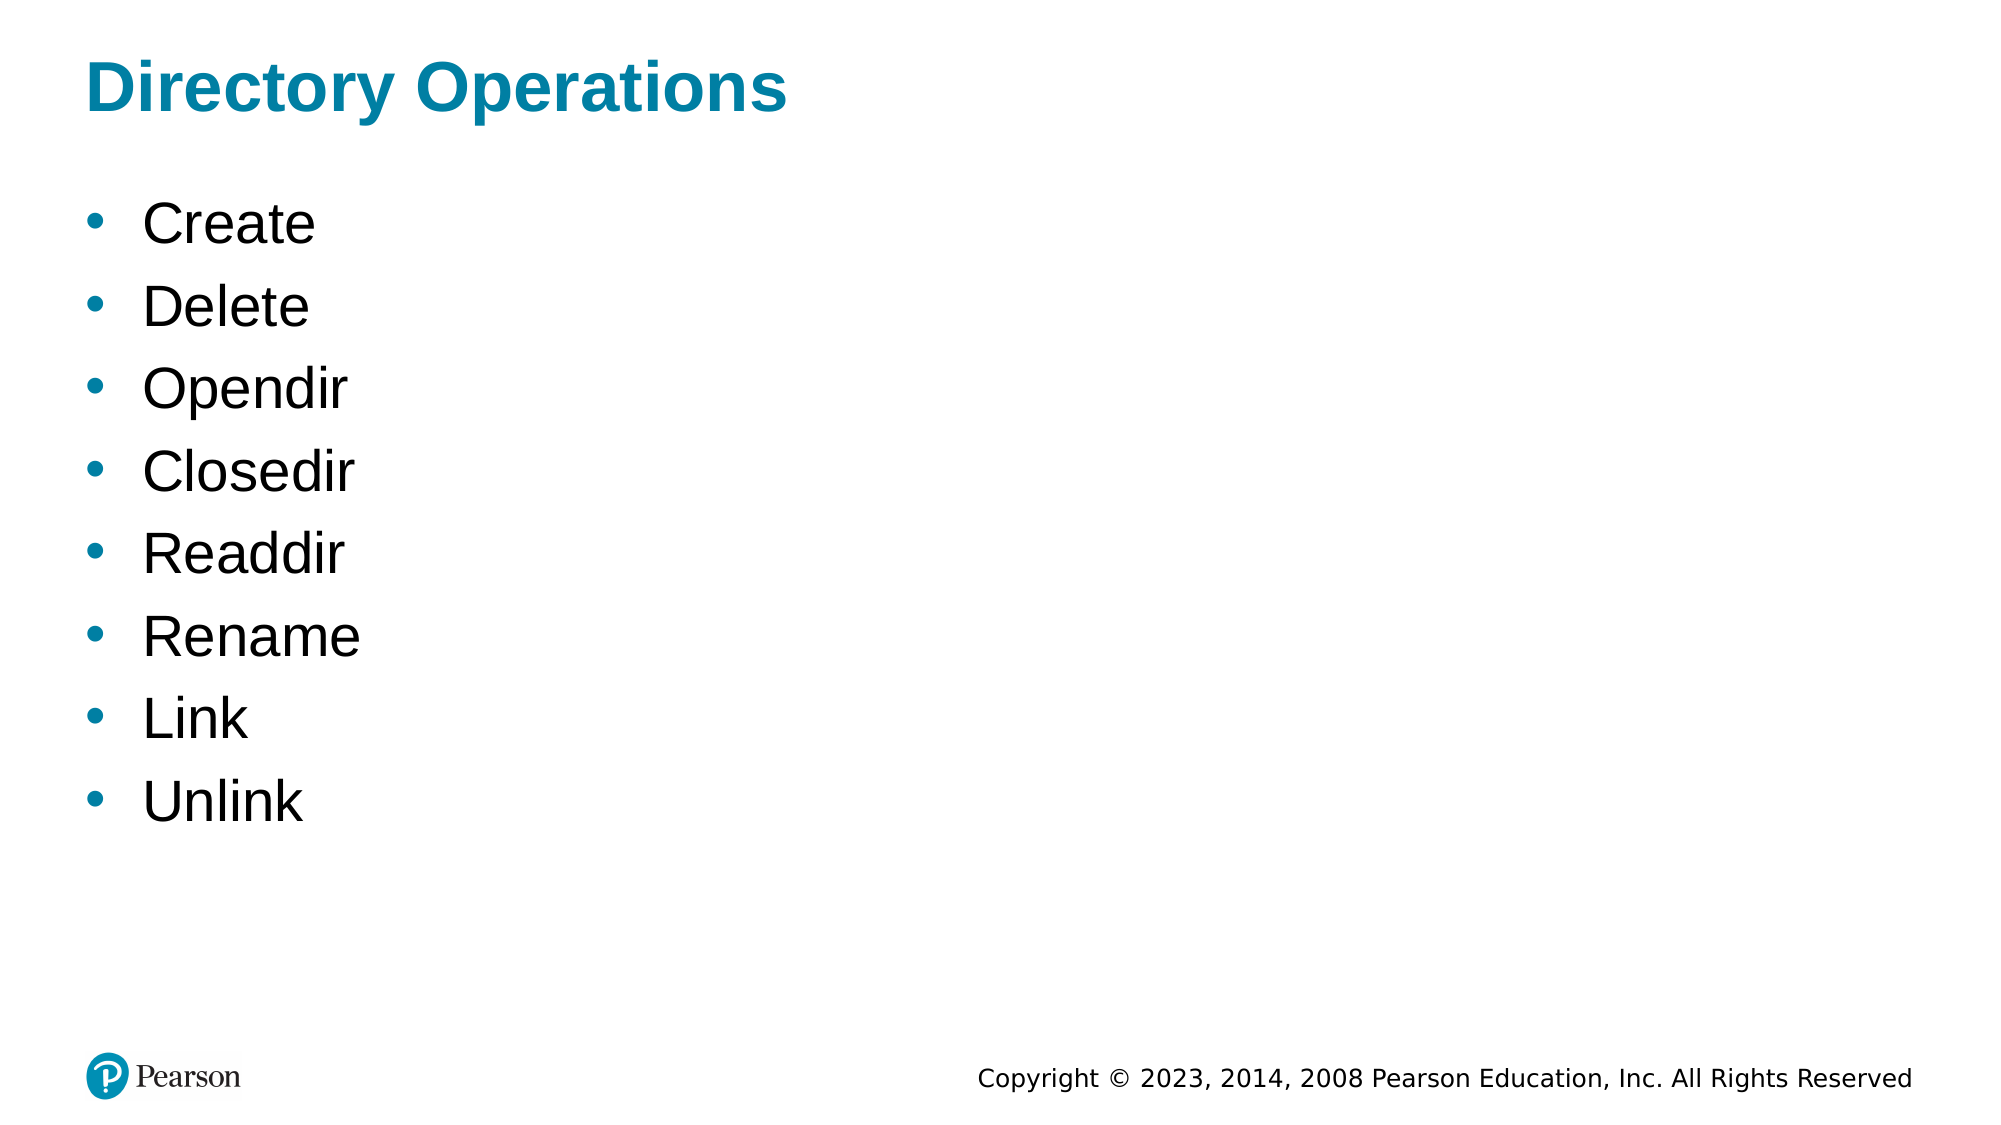

# Directory Operations
Create
Delete
Opendir
Closedir
Readdir
Rename
Link
Unlink